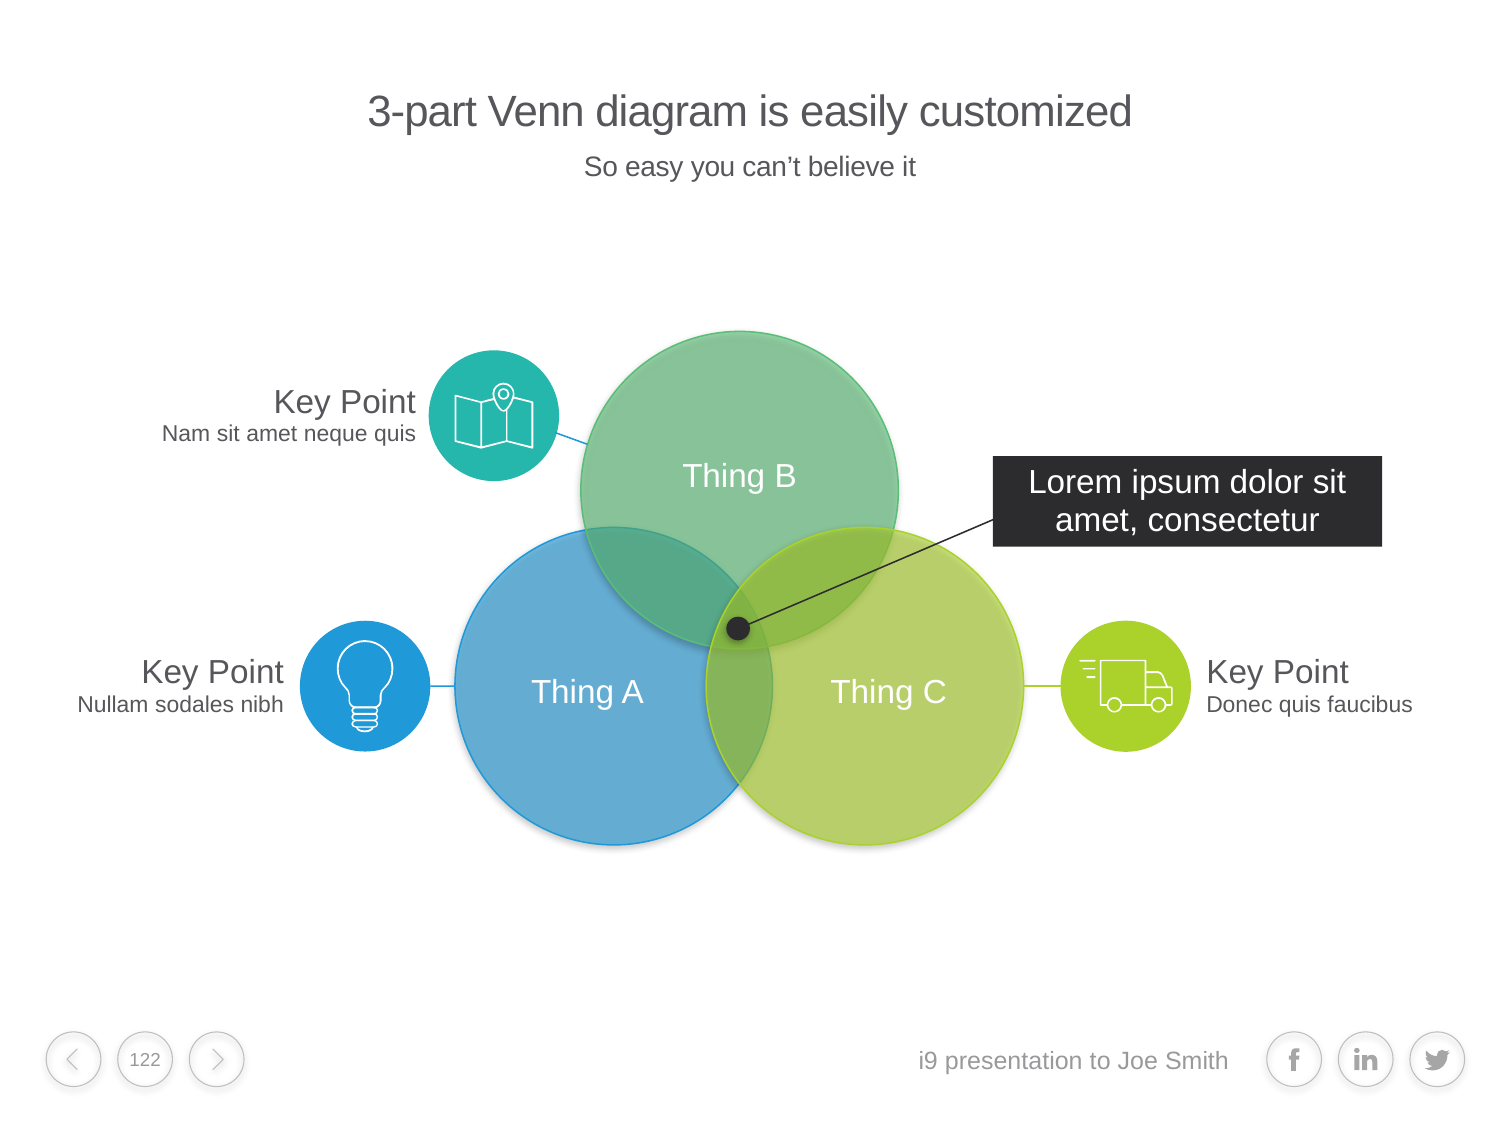

# 3-part Venn diagram is easily customized
So easy you can’t believe it

Key Point
Nam sit amet neque quis
Thing B
Lorem ipsum dolor sit amet, consectetur

Key Point
Nullam sodales nibh
Key Point
Donec quis faucibus
Thing A
Thing C